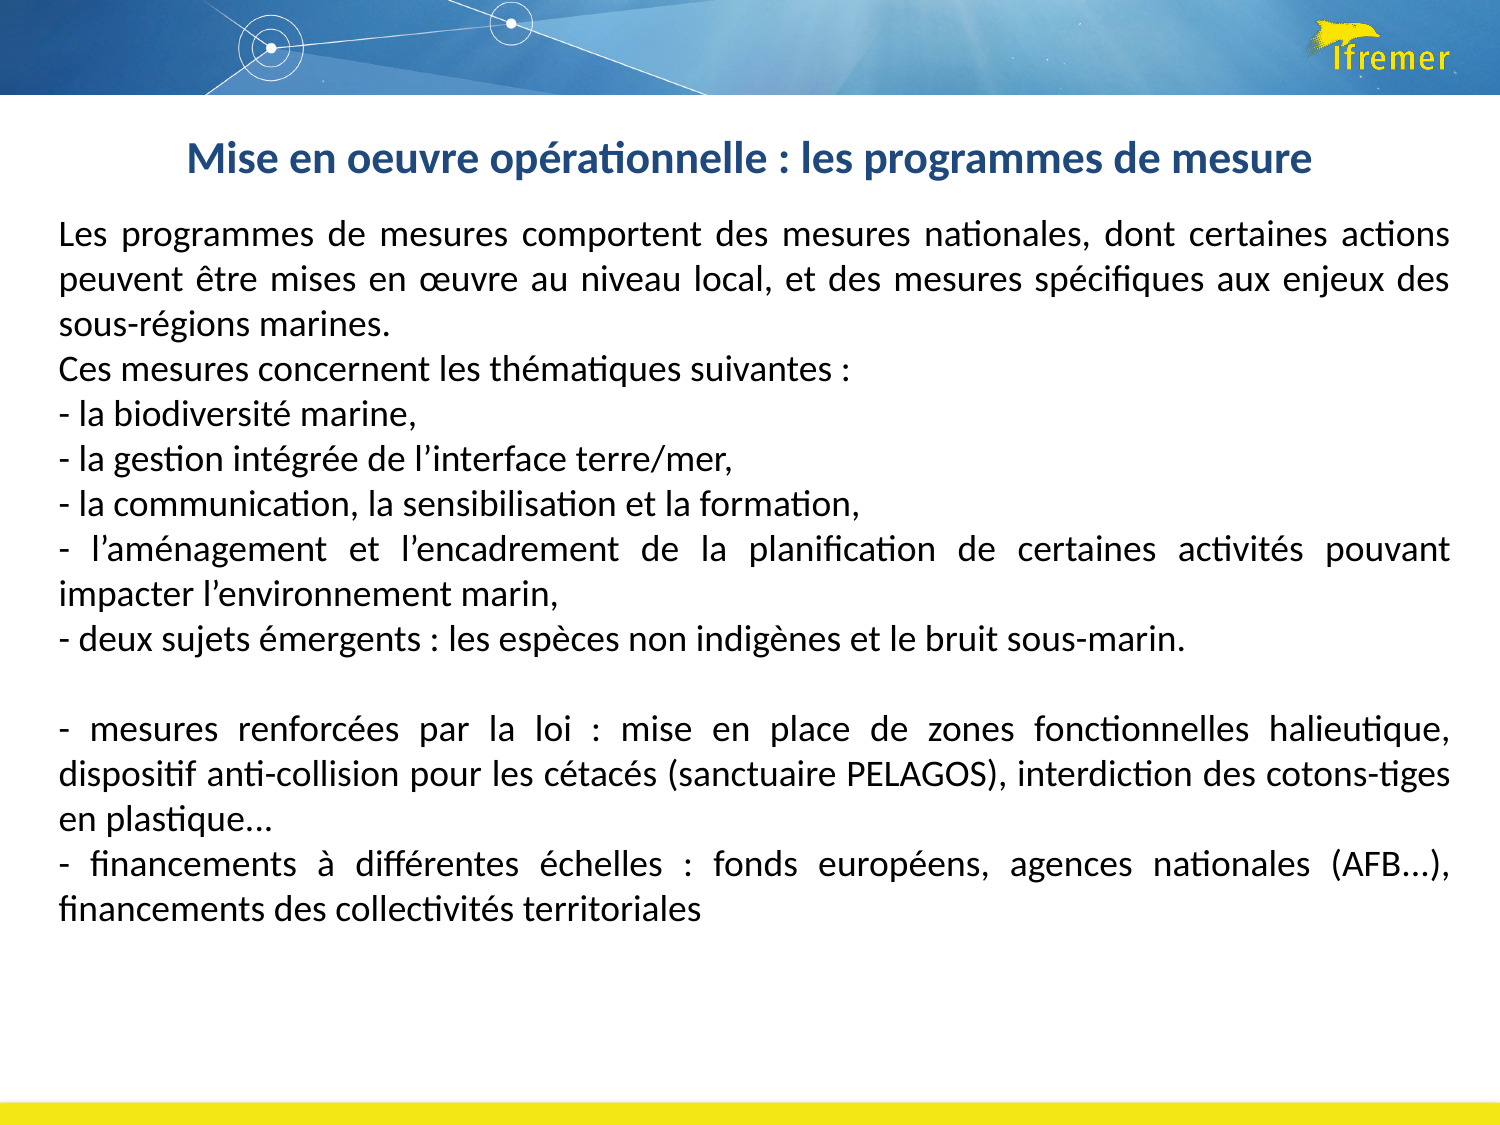

Mise en oeuvre opérationnelle : les programmes de mesure
Les programmes de mesures comportent des mesures nationales, dont certaines actions peuvent être mises en œuvre au niveau local, et des mesures spécifiques aux enjeux des sous-régions marines.
Ces mesures concernent les thématiques suivantes :
- la biodiversité marine,
- la gestion intégrée de l’interface terre/mer,
- la communication, la sensibilisation et la formation,
- l’aménagement et l’encadrement de la planification de certaines activités pouvant impacter l’environnement marin,
- deux sujets émergents : les espèces non indigènes et le bruit sous-marin.

- mesures renforcées par la loi : mise en place de zones fonctionnelles halieutique, dispositif anti-collision pour les cétacés (sanctuaire PELAGOS), interdiction des cotons-tiges en plastique...
- financements à différentes échelles : fonds européens, agences nationales (AFB...), financements des collectivités territoriales